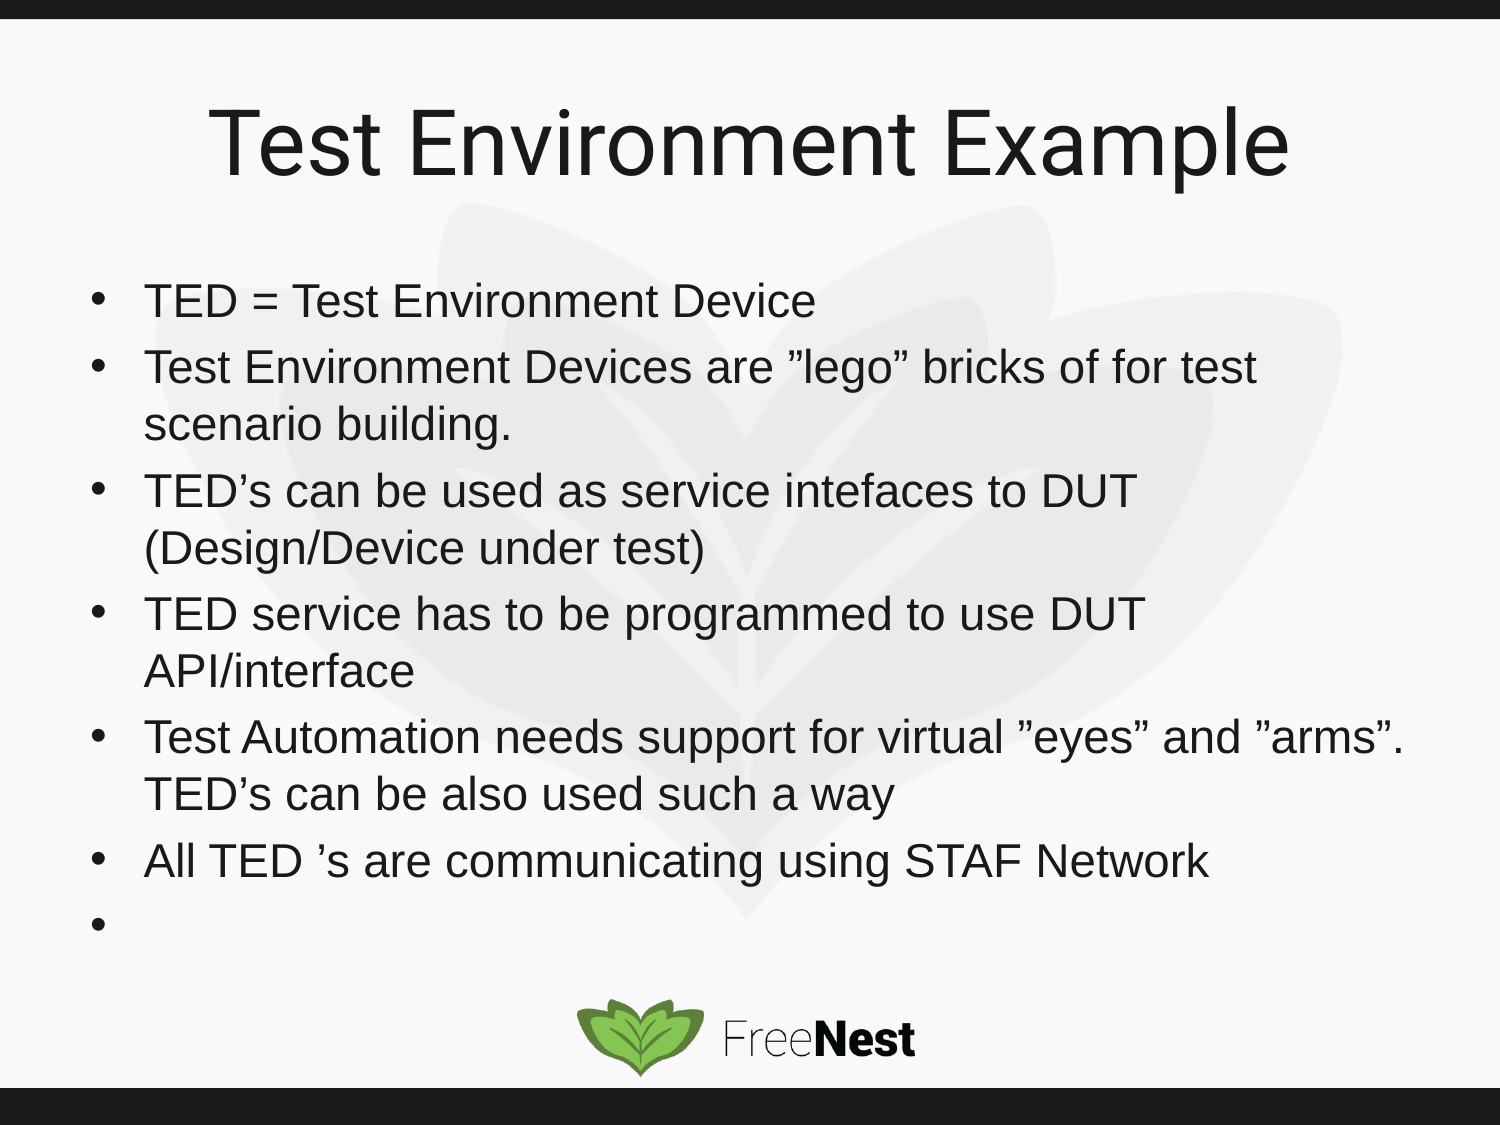

# Test Environment Example
TED = Test Environment Device
Test Environment Devices are ”lego” bricks of for test scenario building.
TED’s can be used as service intefaces to DUT (Design/Device under test)
TED service has to be programmed to use DUT API/interface
Test Automation needs support for virtual ”eyes” and ”arms”. TED’s can be also used such a way
All TED ’s are communicating using STAF Network